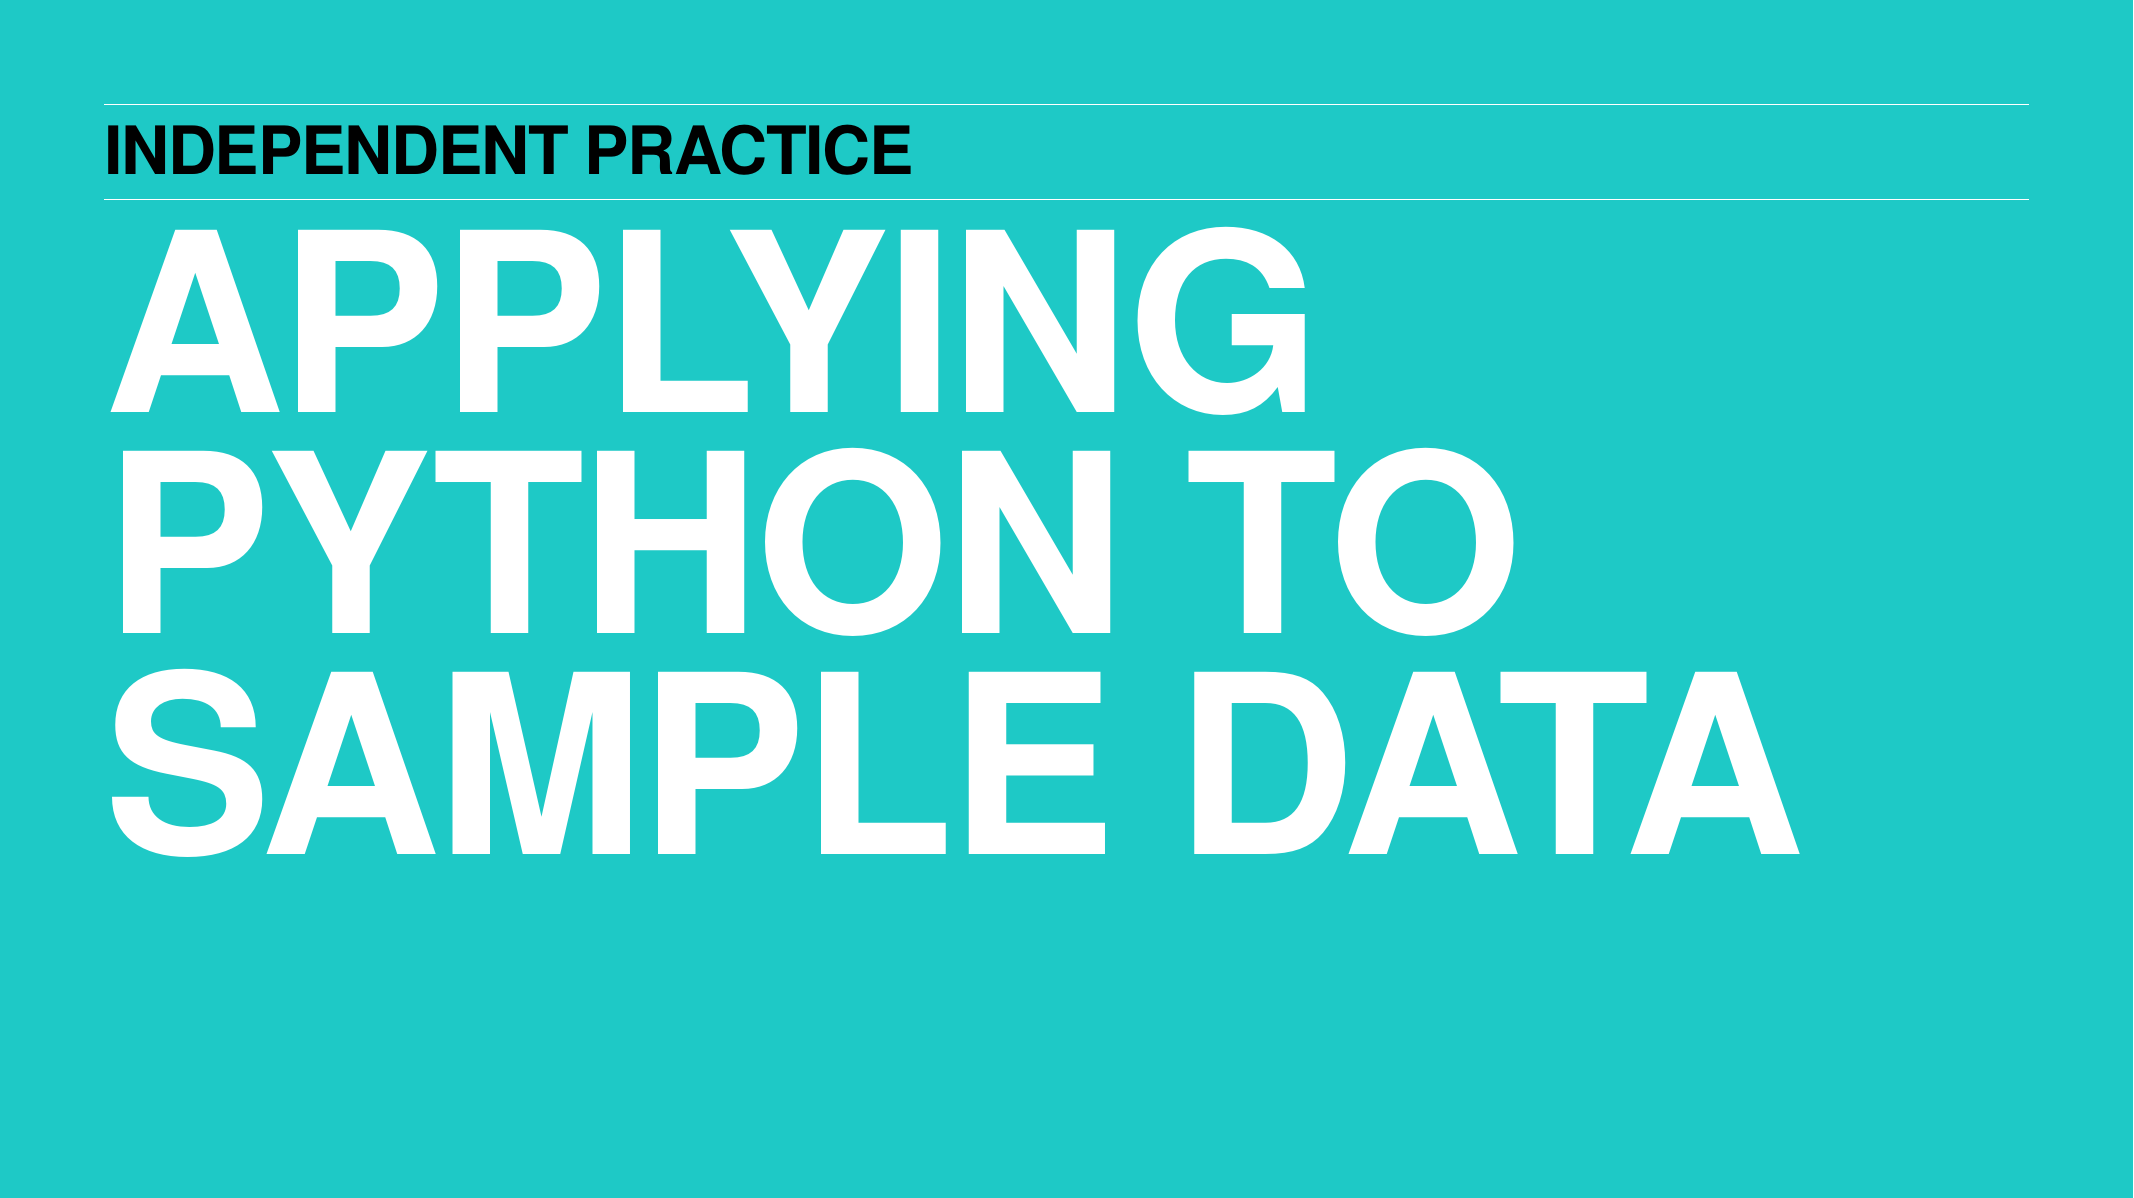

InDEPENDENT PRACTICE
Applying Python to Sample Data